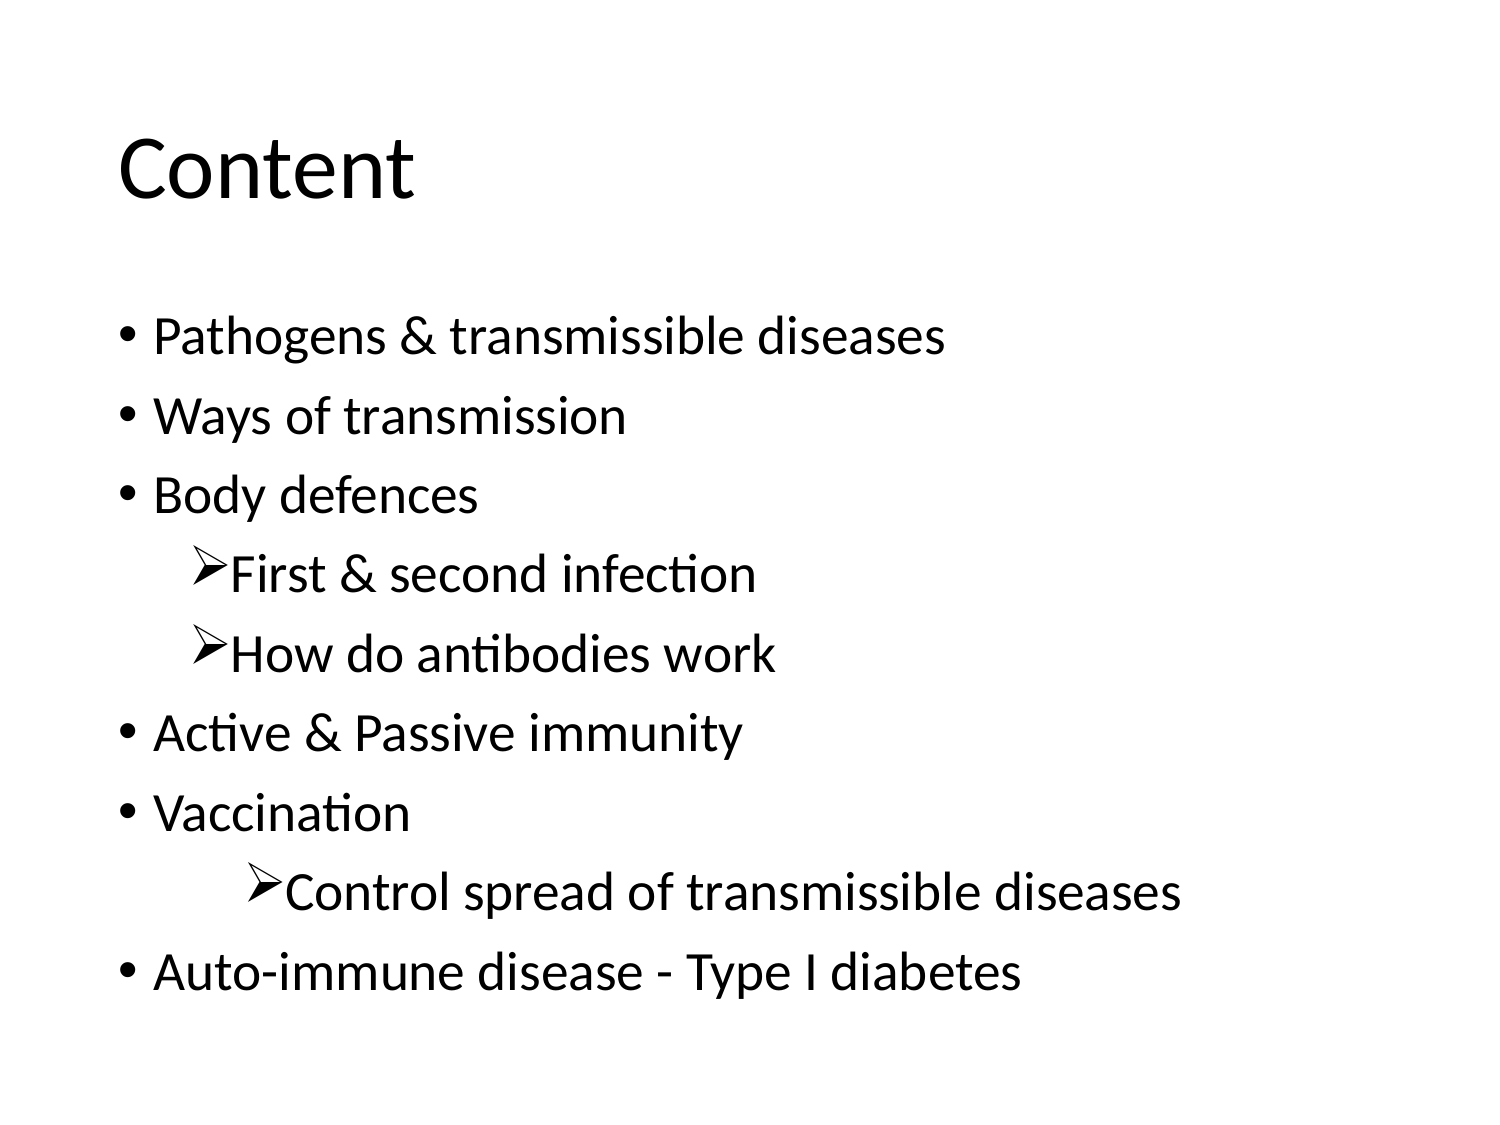

# Content
Pathogens & transmissible diseases
Ways of transmission
Body defences
First & second infection
How do antibodies work
Active & Passive immunity
Vaccination
Control spread of transmissible diseases
Auto-immune disease - Type I diabetes